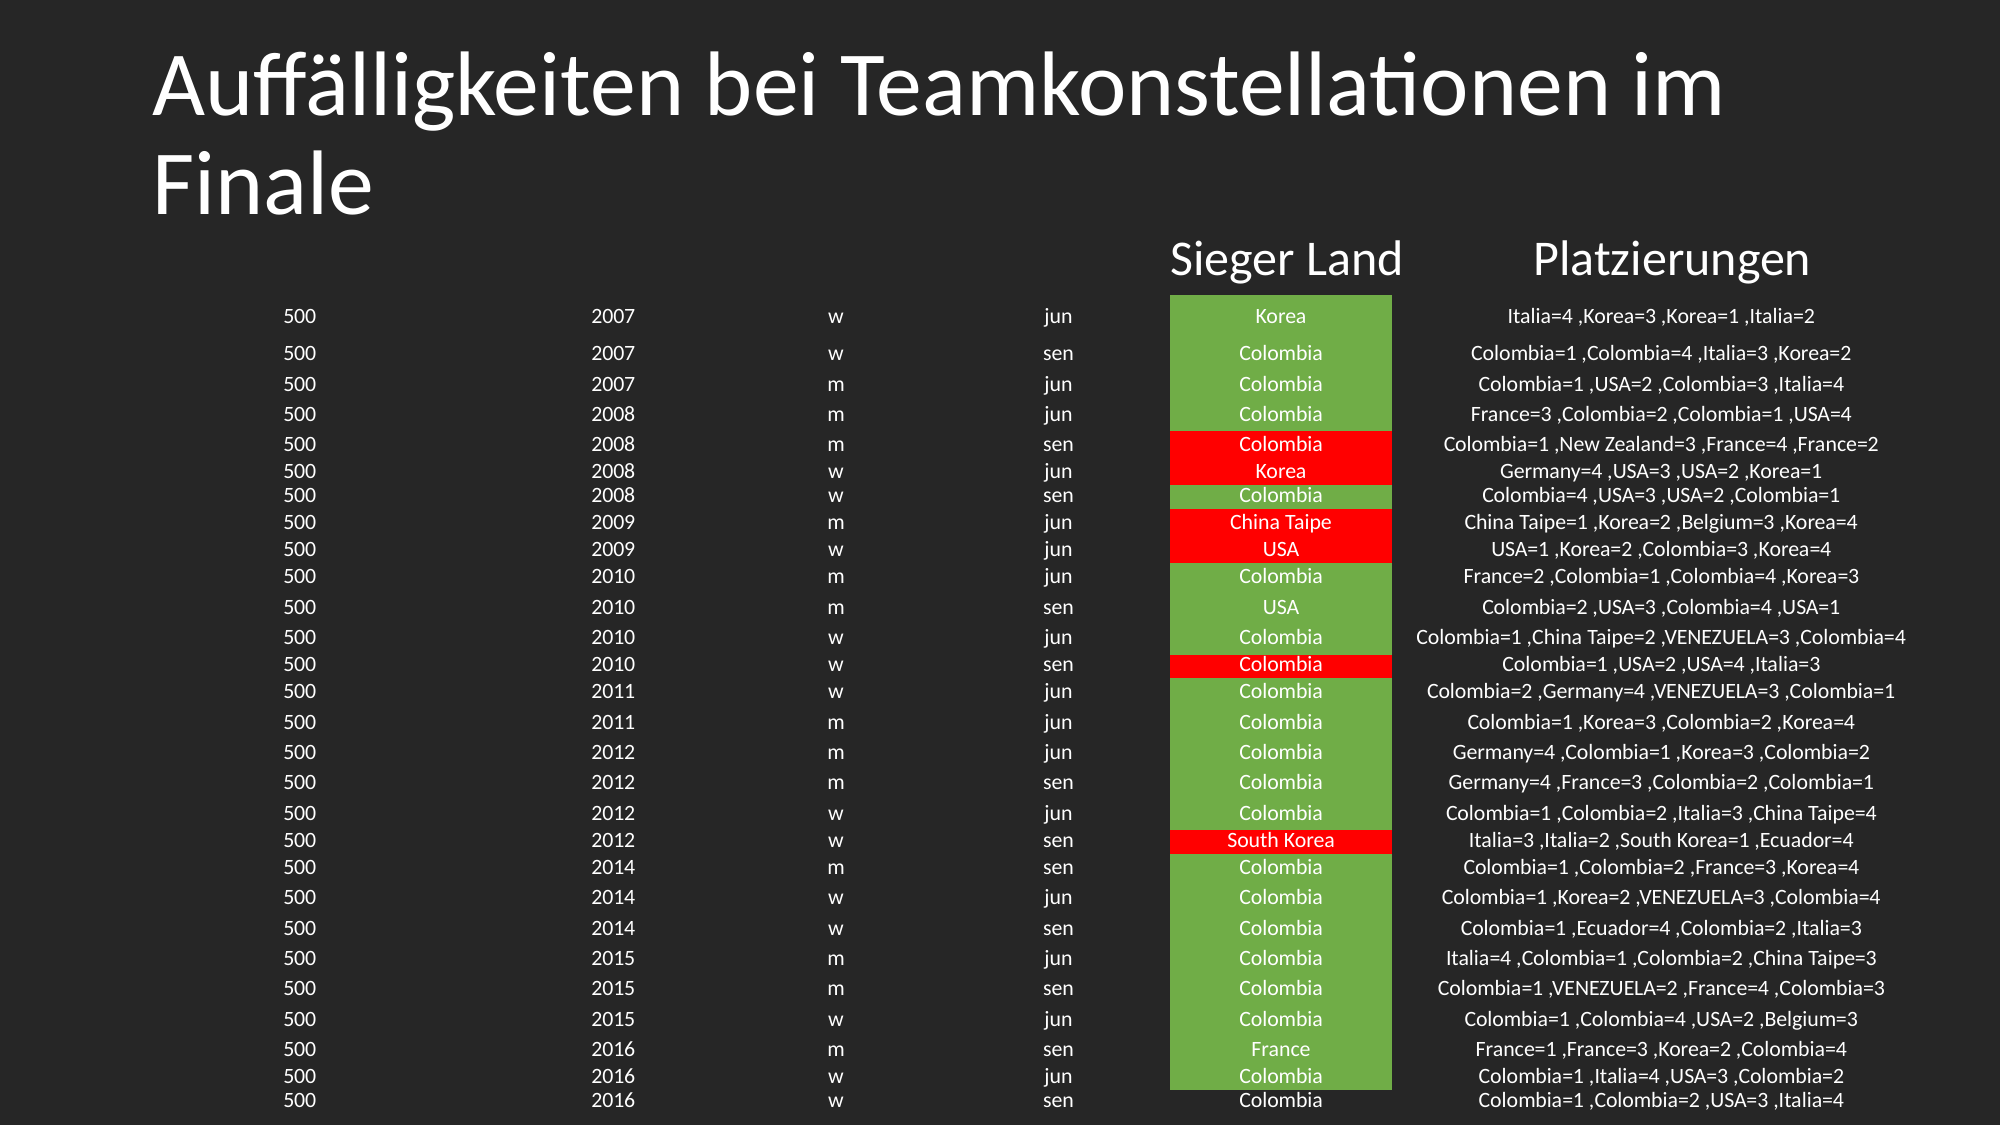

# Auffälligkeiten bei Teamkonstellationen im Finale
Platzierungen
Sieger Land
| 500 | 2007 | w | jun | Korea | Italia=4 ,Korea=3 ,Korea=1 ,Italia=2 |
| --- | --- | --- | --- | --- | --- |
| 500 | 2007 | w | sen | Colombia | Colombia=1 ,Colombia=4 ,Italia=3 ,Korea=2 |
| 500 | 2007 | m | jun | Colombia | Colombia=1 ,USA=2 ,Colombia=3 ,Italia=4 |
| 500 | 2008 | m | jun | Colombia | France=3 ,Colombia=2 ,Colombia=1 ,USA=4 |
| 500 | 2008 | m | sen | Colombia | Colombia=1 ,New Zealand=3 ,France=4 ,France=2 |
| 500 | 2008 | w | jun | Korea | Germany=4 ,USA=3 ,USA=2 ,Korea=1 |
| 500 | 2008 | w | sen | Colombia | Colombia=4 ,USA=3 ,USA=2 ,Colombia=1 |
| 500 | 2009 | m | jun | China Taipe | China Taipe=1 ,Korea=2 ,Belgium=3 ,Korea=4 |
| 500 | 2009 | w | jun | USA | USA=1 ,Korea=2 ,Colombia=3 ,Korea=4 |
| 500 | 2010 | m | jun | Colombia | France=2 ,Colombia=1 ,Colombia=4 ,Korea=3 |
| 500 | 2010 | m | sen | USA | Colombia=2 ,USA=3 ,Colombia=4 ,USA=1 |
| 500 | 2010 | w | jun | Colombia | Colombia=1 ,China Taipe=2 ,VENEZUELA=3 ,Colombia=4 |
| 500 | 2010 | w | sen | Colombia | Colombia=1 ,USA=2 ,USA=4 ,Italia=3 |
| 500 | 2011 | w | jun | Colombia | Colombia=2 ,Germany=4 ,VENEZUELA=3 ,Colombia=1 |
| 500 | 2011 | m | jun | Colombia | Colombia=1 ,Korea=3 ,Colombia=2 ,Korea=4 |
| 500 | 2012 | m | jun | Colombia | Germany=4 ,Colombia=1 ,Korea=3 ,Colombia=2 |
| 500 | 2012 | m | sen | Colombia | Germany=4 ,France=3 ,Colombia=2 ,Colombia=1 |
| 500 | 2012 | w | jun | Colombia | Colombia=1 ,Colombia=2 ,Italia=3 ,China Taipe=4 |
| 500 | 2012 | w | sen | South Korea | Italia=3 ,Italia=2 ,South Korea=1 ,Ecuador=4 |
| 500 | 2014 | m | sen | Colombia | Colombia=1 ,Colombia=2 ,France=3 ,Korea=4 |
| 500 | 2014 | w | jun | Colombia | Colombia=1 ,Korea=2 ,VENEZUELA=3 ,Colombia=4 |
| 500 | 2014 | w | sen | Colombia | Colombia=1 ,Ecuador=4 ,Colombia=2 ,Italia=3 |
| 500 | 2015 | m | jun | Colombia | Italia=4 ,Colombia=1 ,Colombia=2 ,China Taipe=3 |
| 500 | 2015 | m | sen | Colombia | Colombia=1 ,VENEZUELA=2 ,France=4 ,Colombia=3 |
| 500 | 2015 | w | jun | Colombia | Colombia=1 ,Colombia=4 ,USA=2 ,Belgium=3 |
| 500 | 2016 | m | sen | France | France=1 ,France=3 ,Korea=2 ,Colombia=4 |
| 500 | 2016 | w | jun | Colombia | Colombia=1 ,Italia=4 ,USA=3 ,Colombia=2 |
| 500 | 2016 | w | sen | Colombia | Colombia=1 ,Colombia=2 ,USA=3 ,Italia=4 |